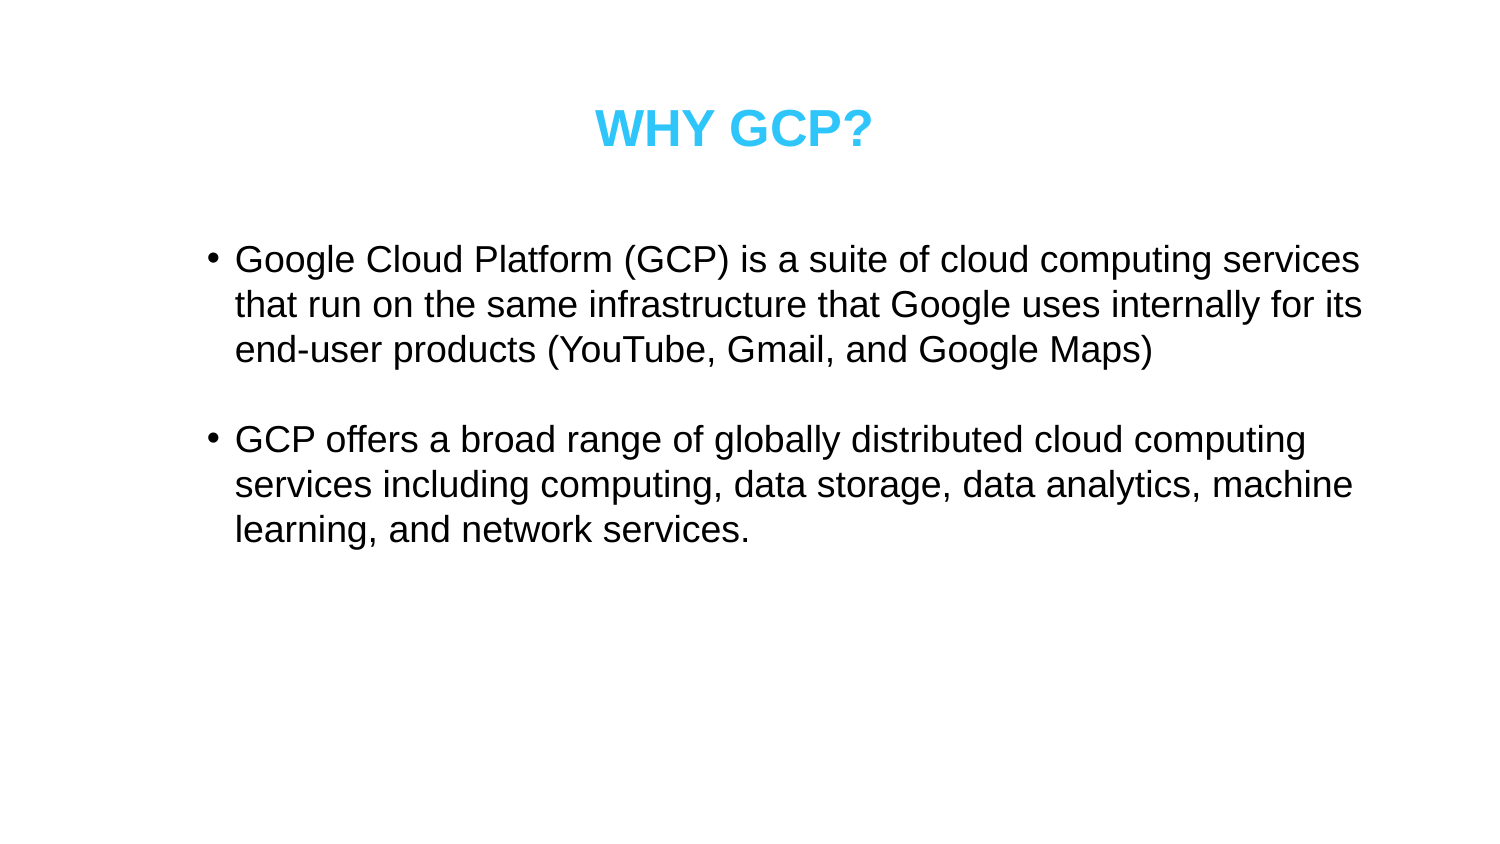

WHY GCP?
Google Cloud Platform (GCP) is a suite of cloud computing services that run on the same infrastructure that Google uses internally for its end-user products (YouTube, Gmail, and Google Maps)

GCP offers a broad range of globally distributed cloud computing services including computing, data storage, data analytics, machine learning, and network services.